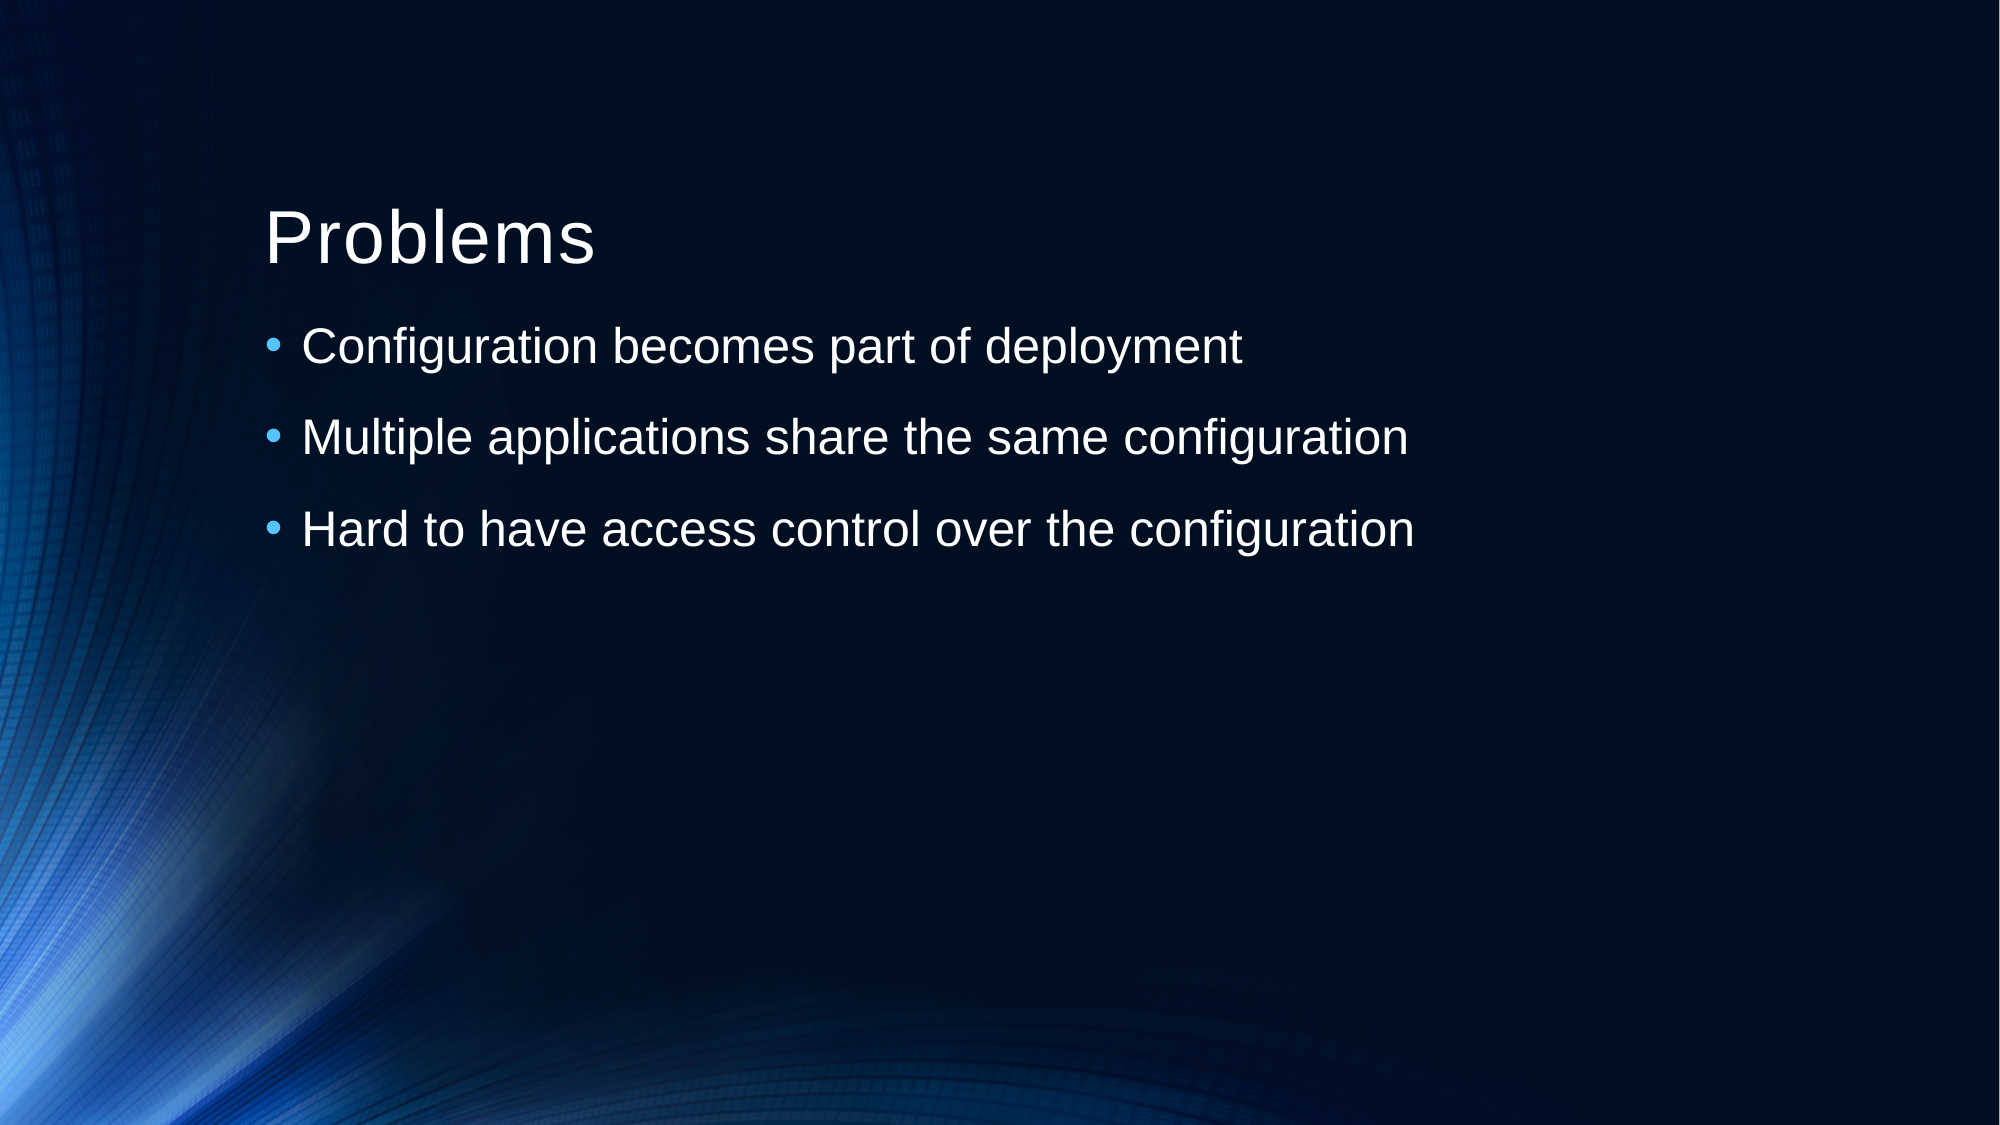

# Problems
Configuration becomes part of deployment
Multiple applications share the same configuration
Hard to have access control over the configuration